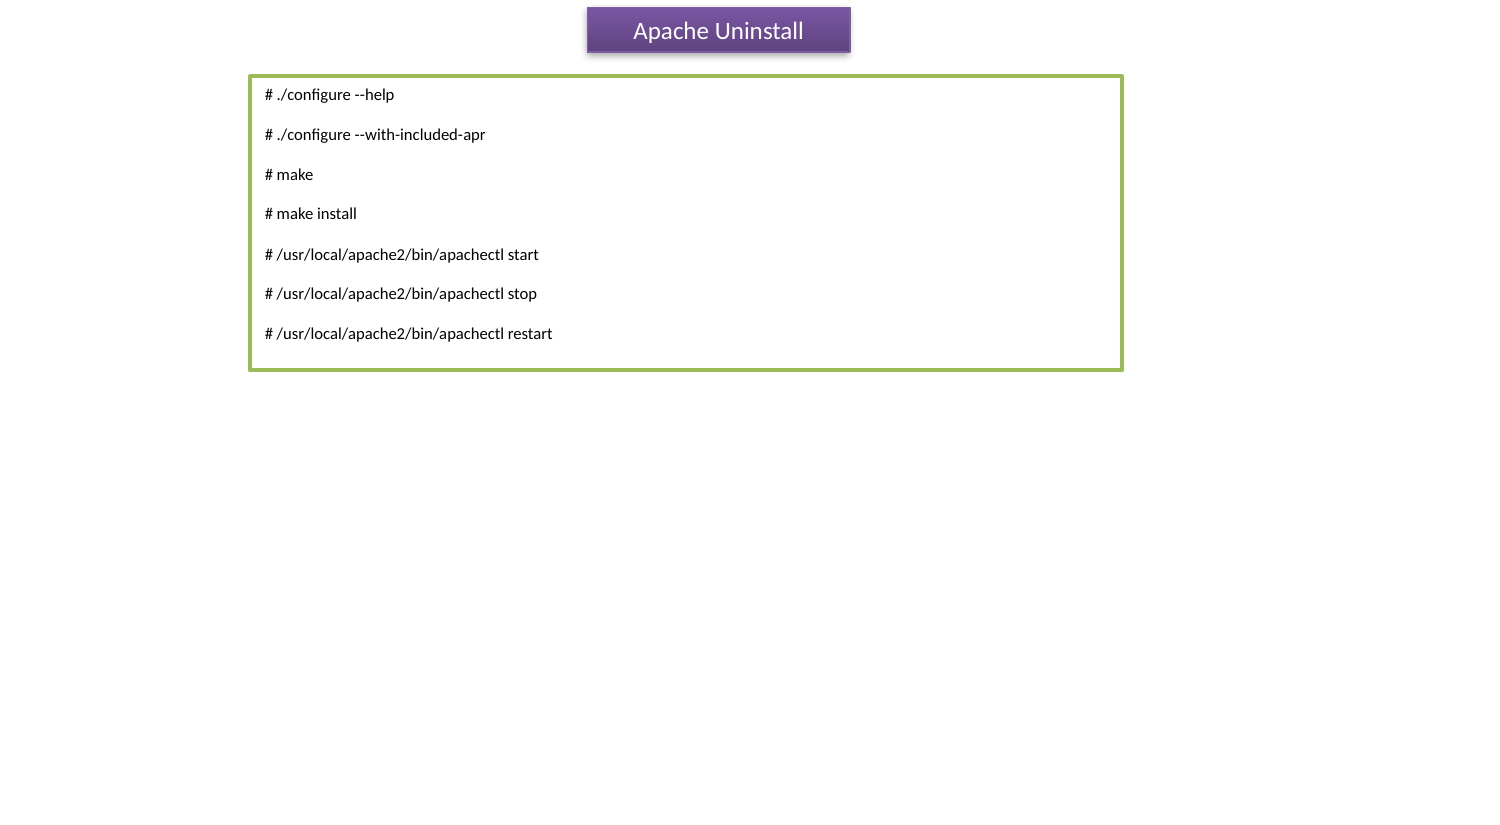

Apache Uninstall

# ./configure --help

# ./configure --with-included-apr

# make

# make install

# /usr/local/apache2/bin/apachectl start

# /usr/local/apache2/bin/apachectl stop

# /usr/local/apache2/bin/apachectl restart